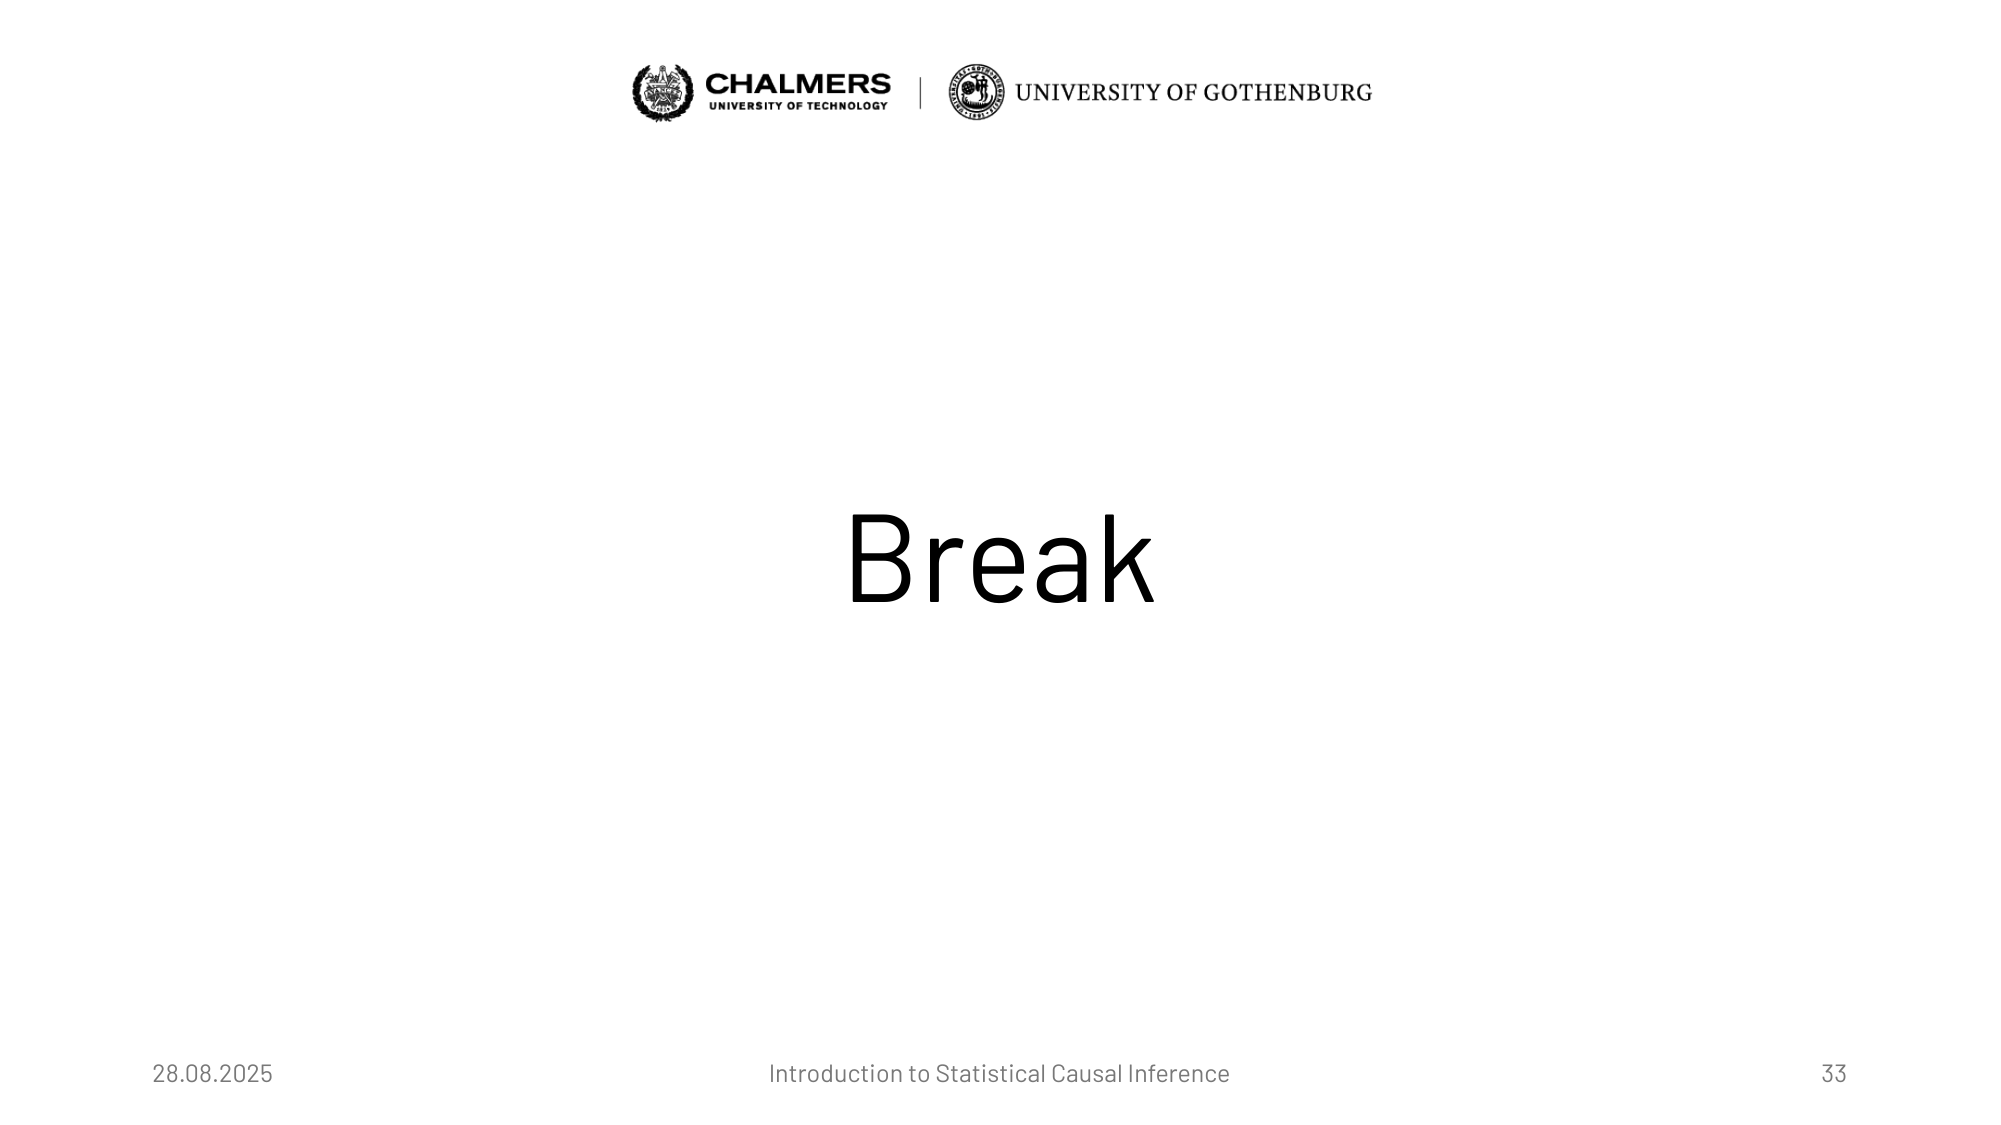

# Break
28.08.2025
Introduction to Statistical Causal Inference
33